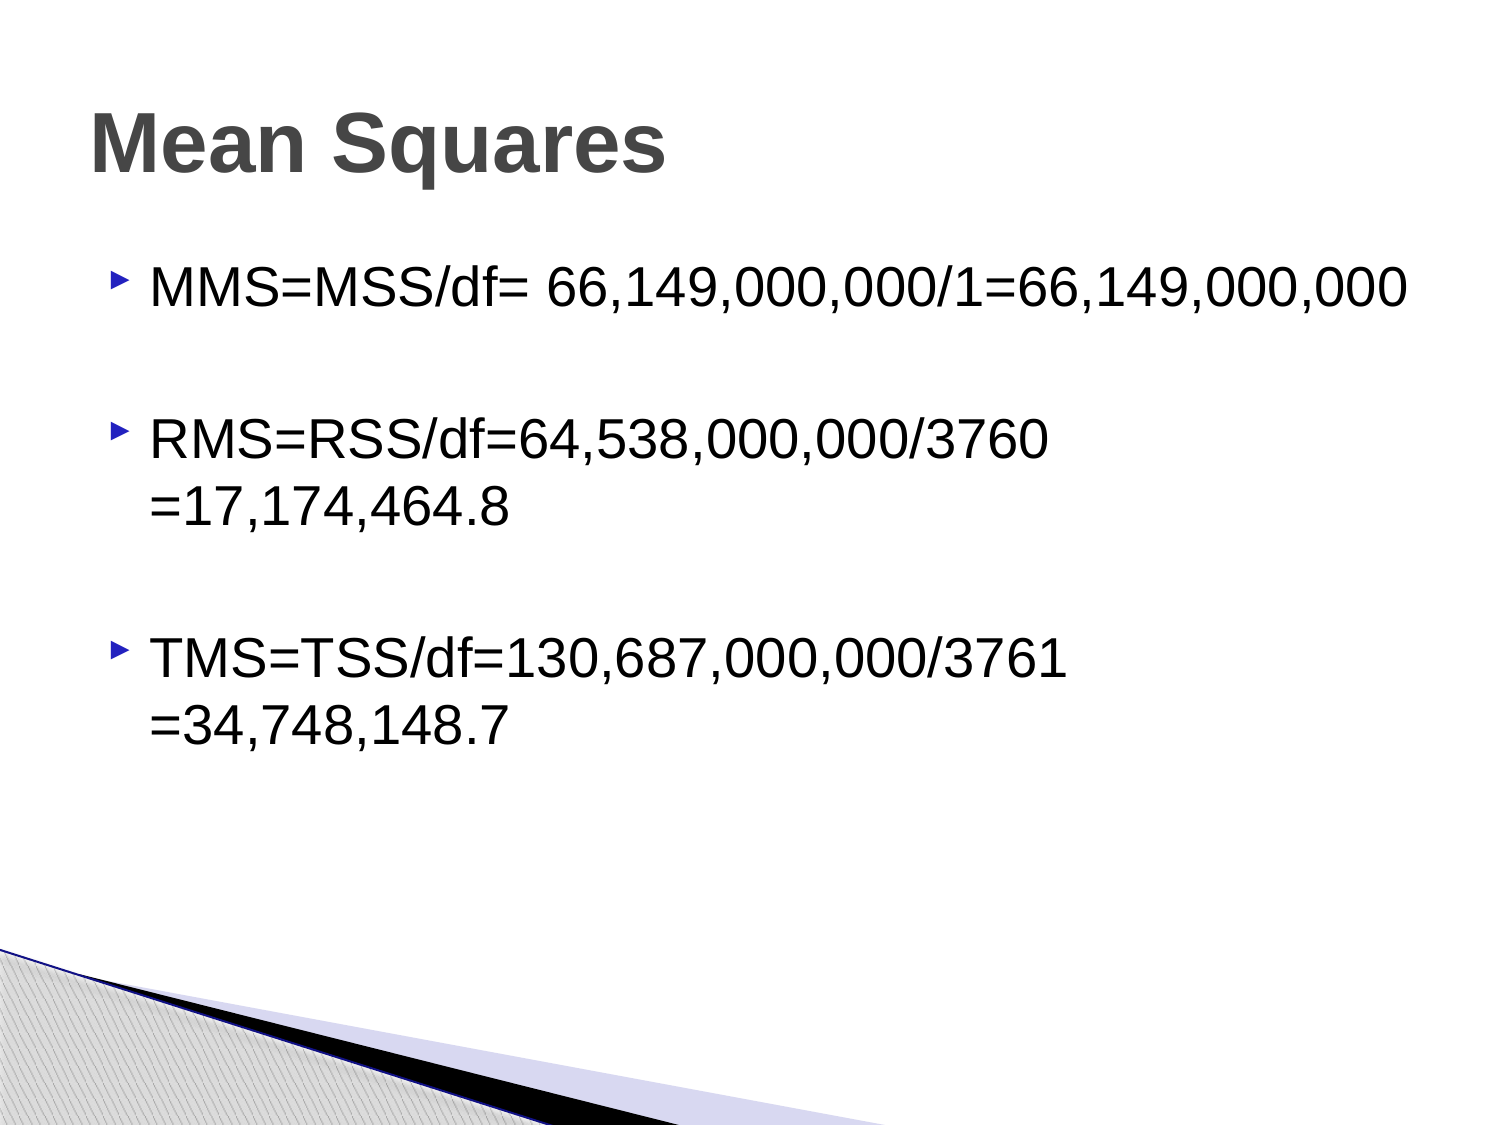

# Mean Squares
MMS=MSS/df= 66,149,000,000/1=66,149,000,000

RMS=RSS/df=64,538,000,000/3760 =17,174,464.8

TMS=TSS/df=130,687,000,000/3761 =34,748,148.7